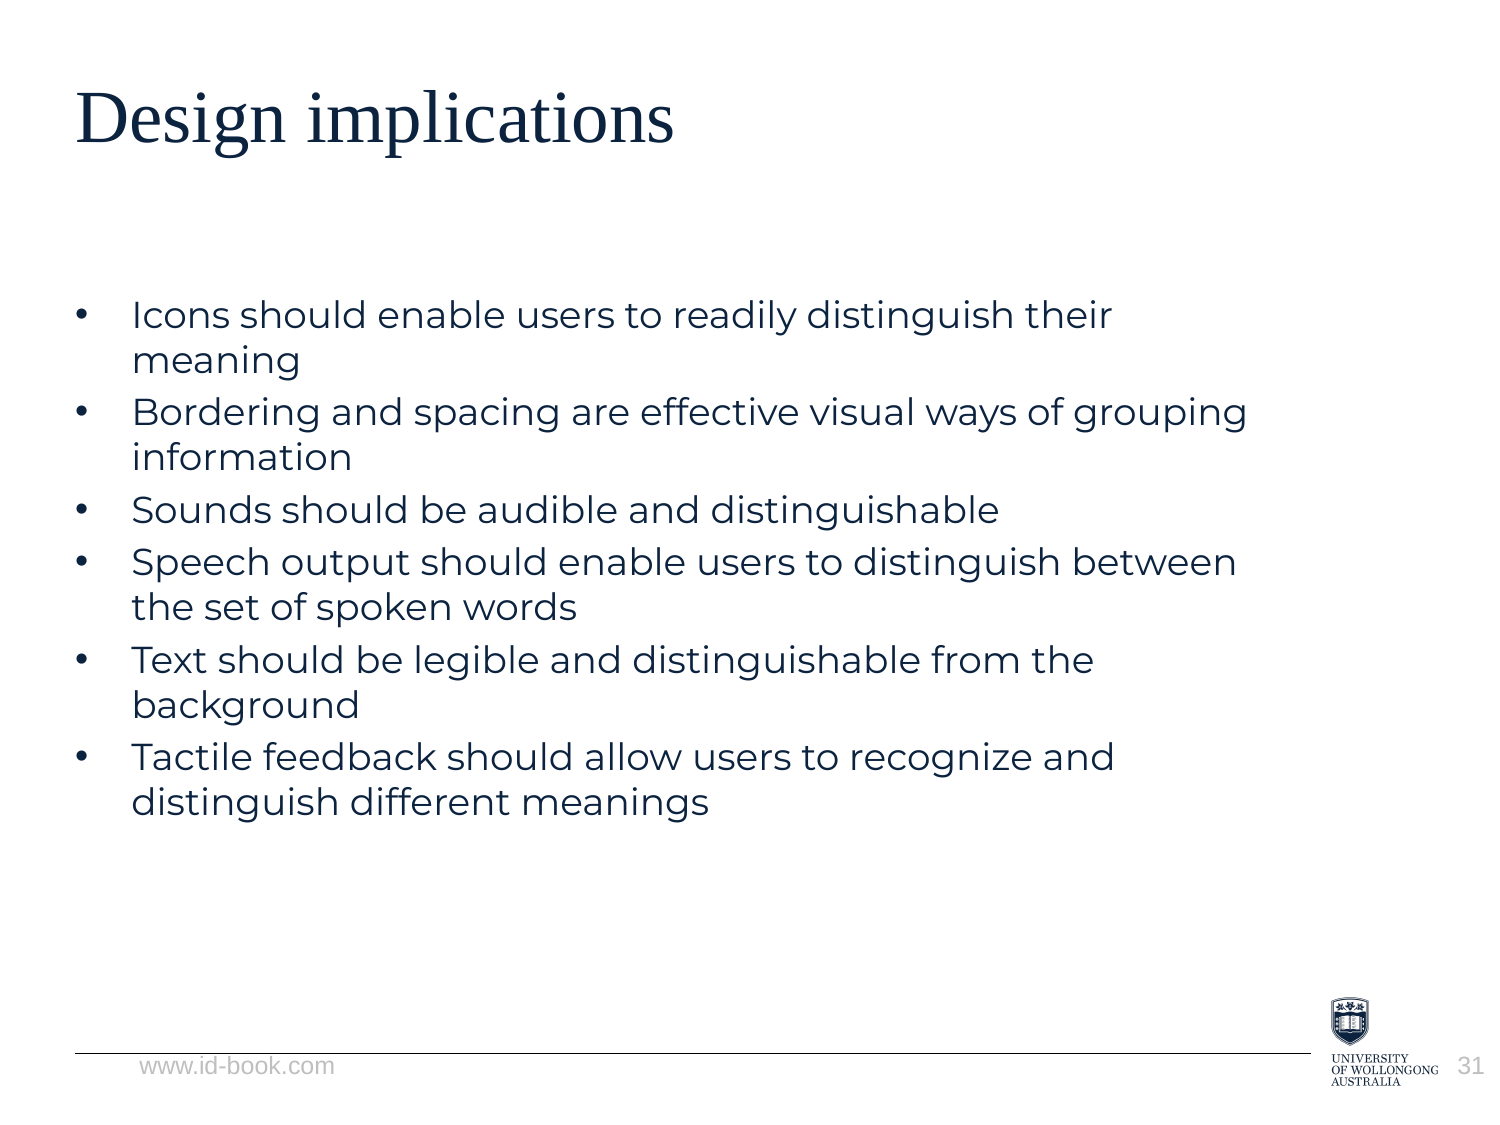

# Design implications
Icons should enable users to readily distinguish their meaning
Bordering and spacing are effective visual ways of grouping information
Sounds should be audible and distinguishable
Speech output should enable users to distinguish between the set of spoken words
Text should be legible and distinguishable from the background
Tactile feedback should allow users to recognize and distinguish different meanings

www.id-book.com
31